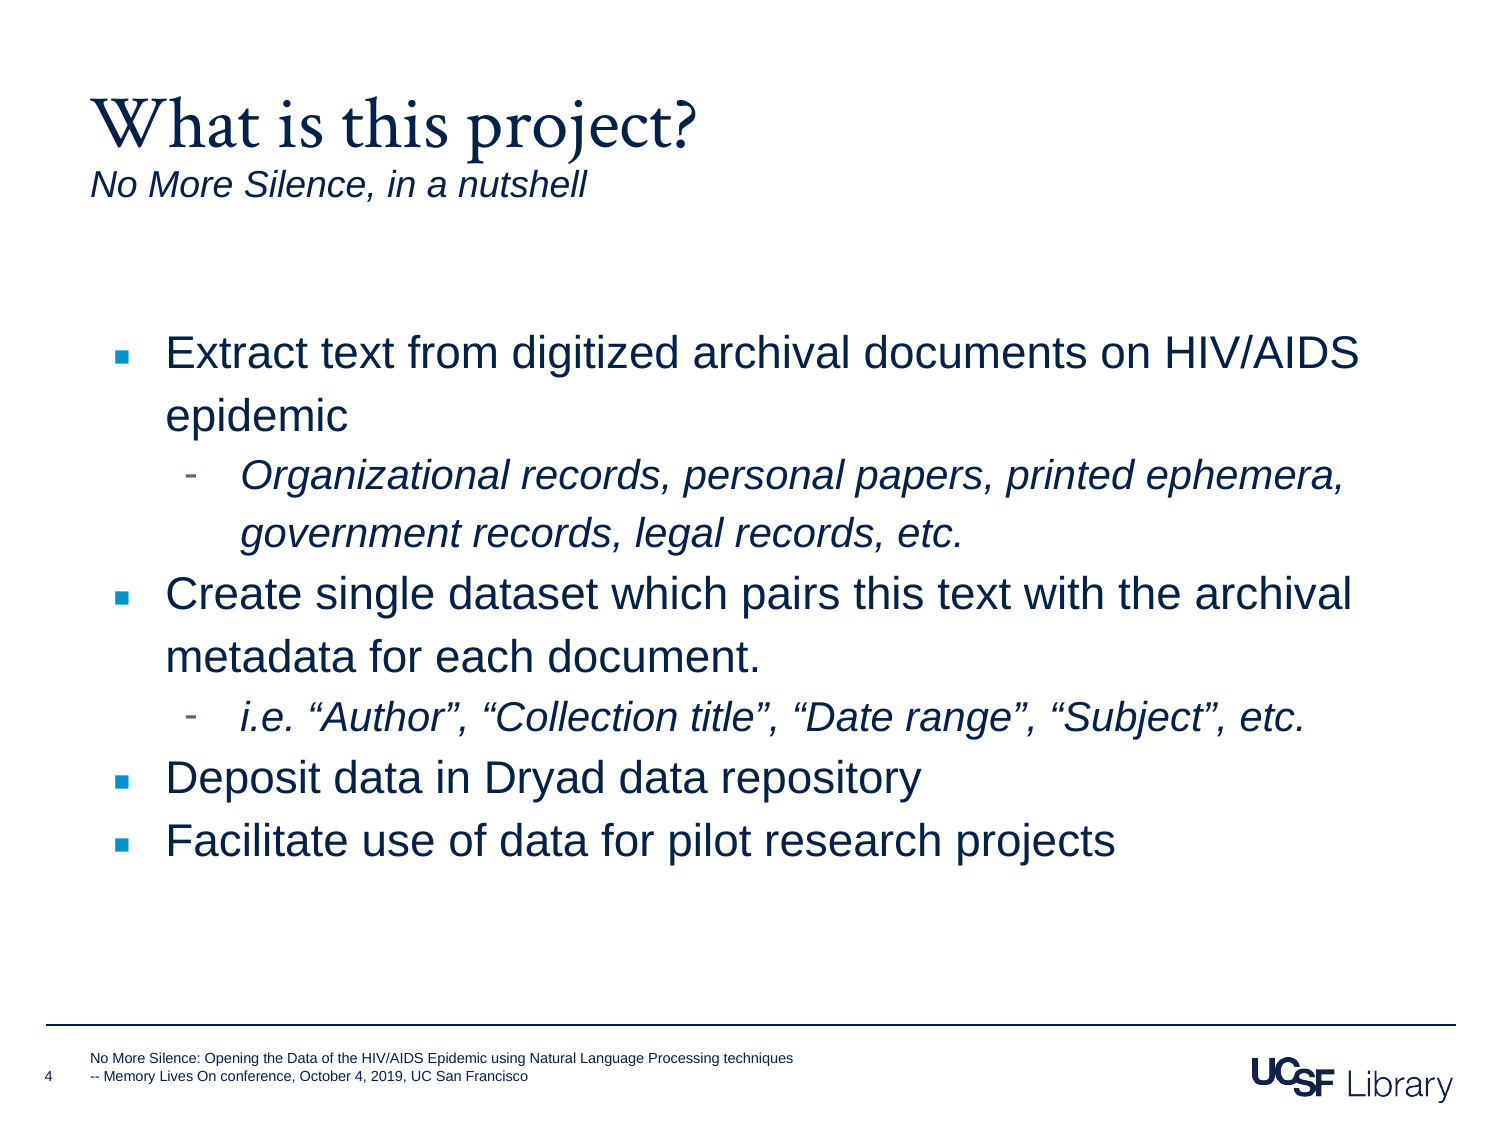

# What is this project?
No More Silence, in a nutshell
Extract text from digitized archival documents on HIV/AIDS epidemic
Organizational records, personal papers, printed ephemera, government records, legal records, etc.
Create single dataset which pairs this text with the archival metadata for each document.
i.e. “Author”, “Collection title”, “Date range”, “Subject”, etc.
Deposit data in Dryad data repository
Facilitate use of data for pilot research projects
4
No More Silence: Opening the Data of the HIV/AIDS Epidemic using Natural Language Processing techniques -- Memory Lives On conference, October 4, 2019, UC San Francisco